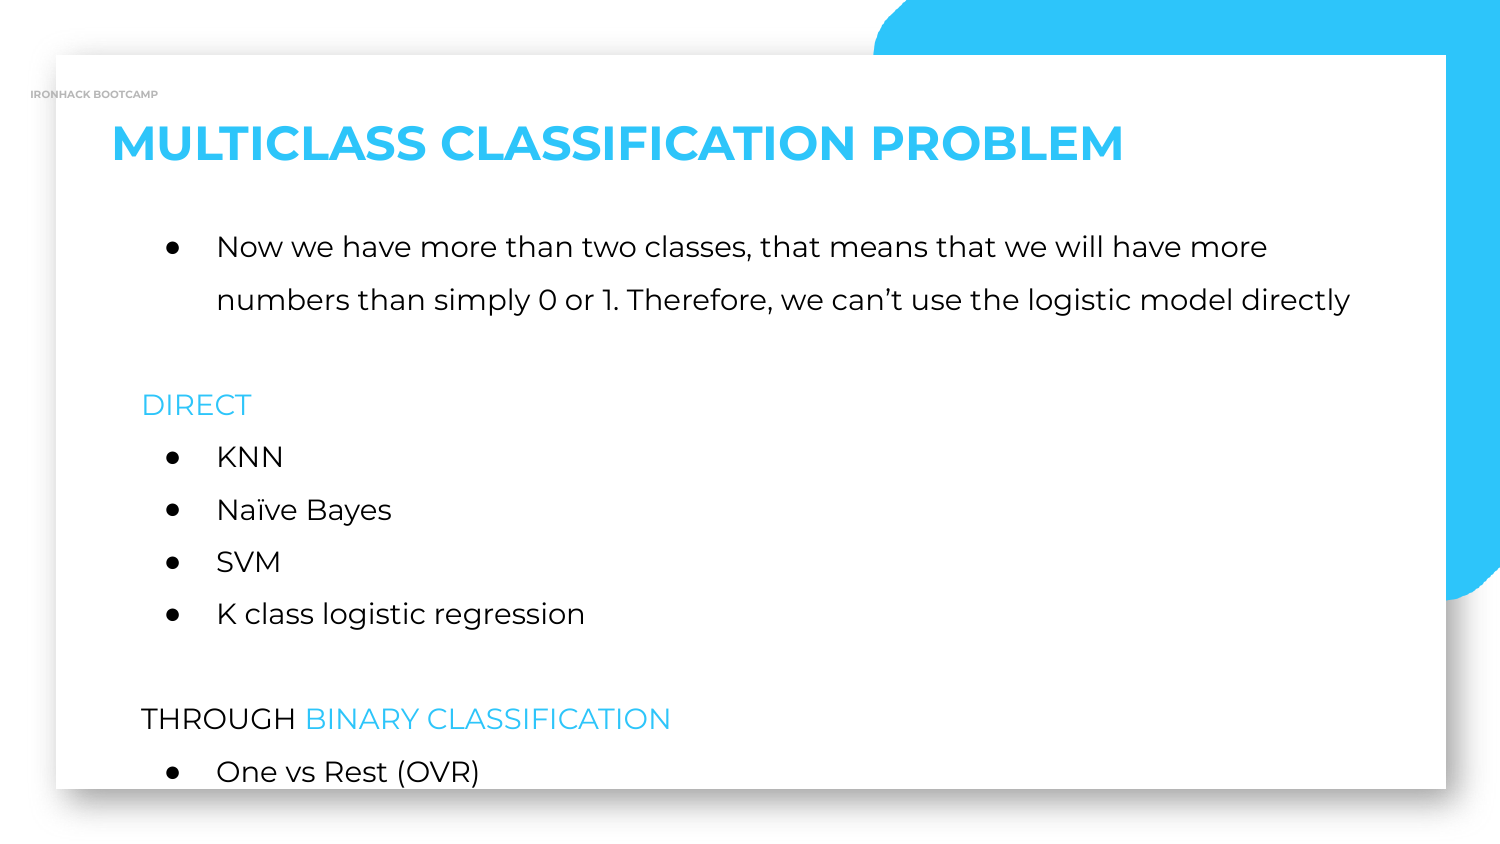

IRONHACK BOOTCAMP
MULTICLASS CLASSIFICATION PROBLEM
Now we have more than two classes, that means that we will have more numbers than simply 0 or 1. Therefore, we can’t use the logistic model directly

DIRECT
KNN
Naïve Bayes
SVM
K class logistic regression

THROUGH BINARY CLASSIFICATION
One vs Rest (OVR)